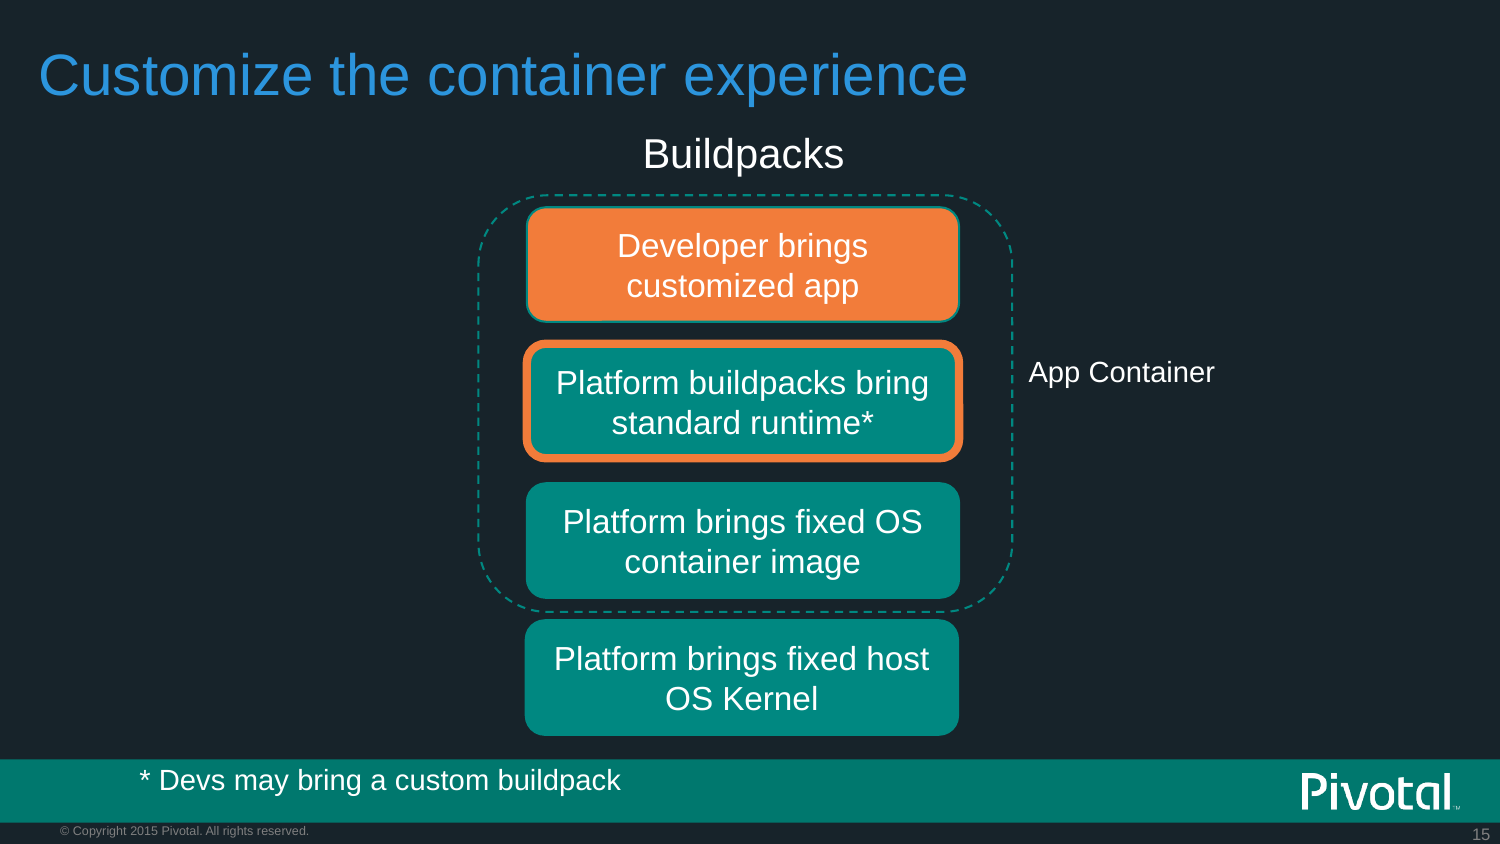

# Customize the container experience
Buildpacks

Developer brings customized app
Platform buildpacks bring standard runtime*
App Container
Platform brings fixed OS container image
Platform brings fixed host OS Kernel
* Devs may bring a custom buildpack